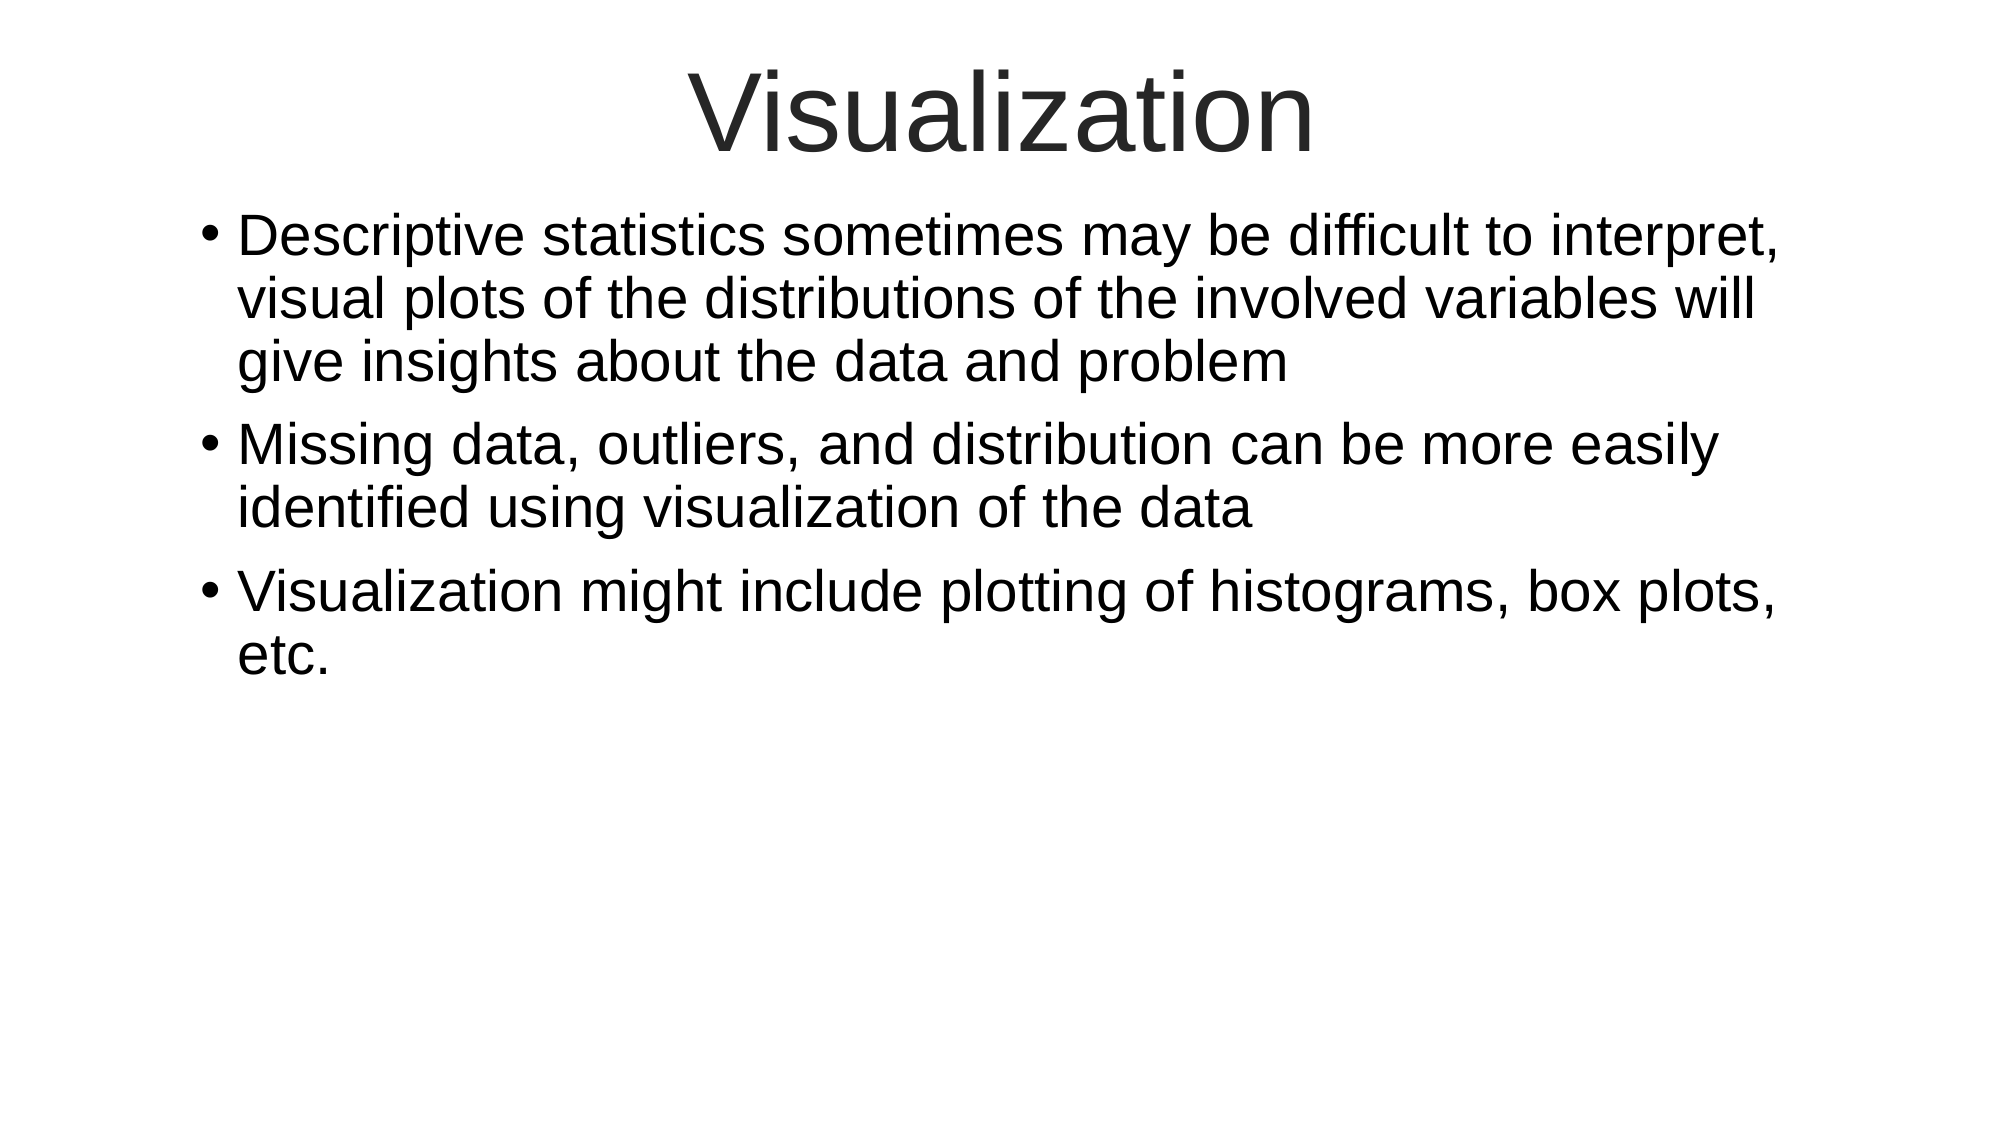

Visualization
Descriptive statistics sometimes may be difficult to interpret, visual plots of the distributions of the involved variables will give insights about the data and problem
Missing data, outliers, and distribution can be more easily identified using visualization of the data
Visualization might include plotting of histograms, box plots, etc.